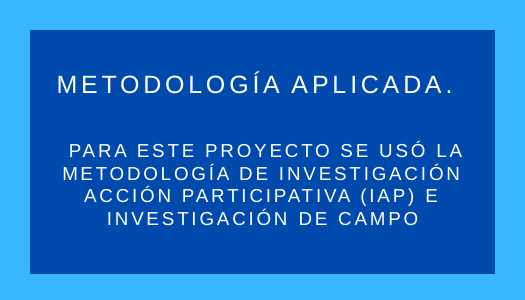

METODOLOGÍA APLICADA.

 PARA ESTE PROYECTO SE USÓ LA METODOLOGÍA DE INVESTIGACIÓN ACCIÓN PARTICIPATIVA (IAP) E INVESTIGACIÓN DE CAMPO